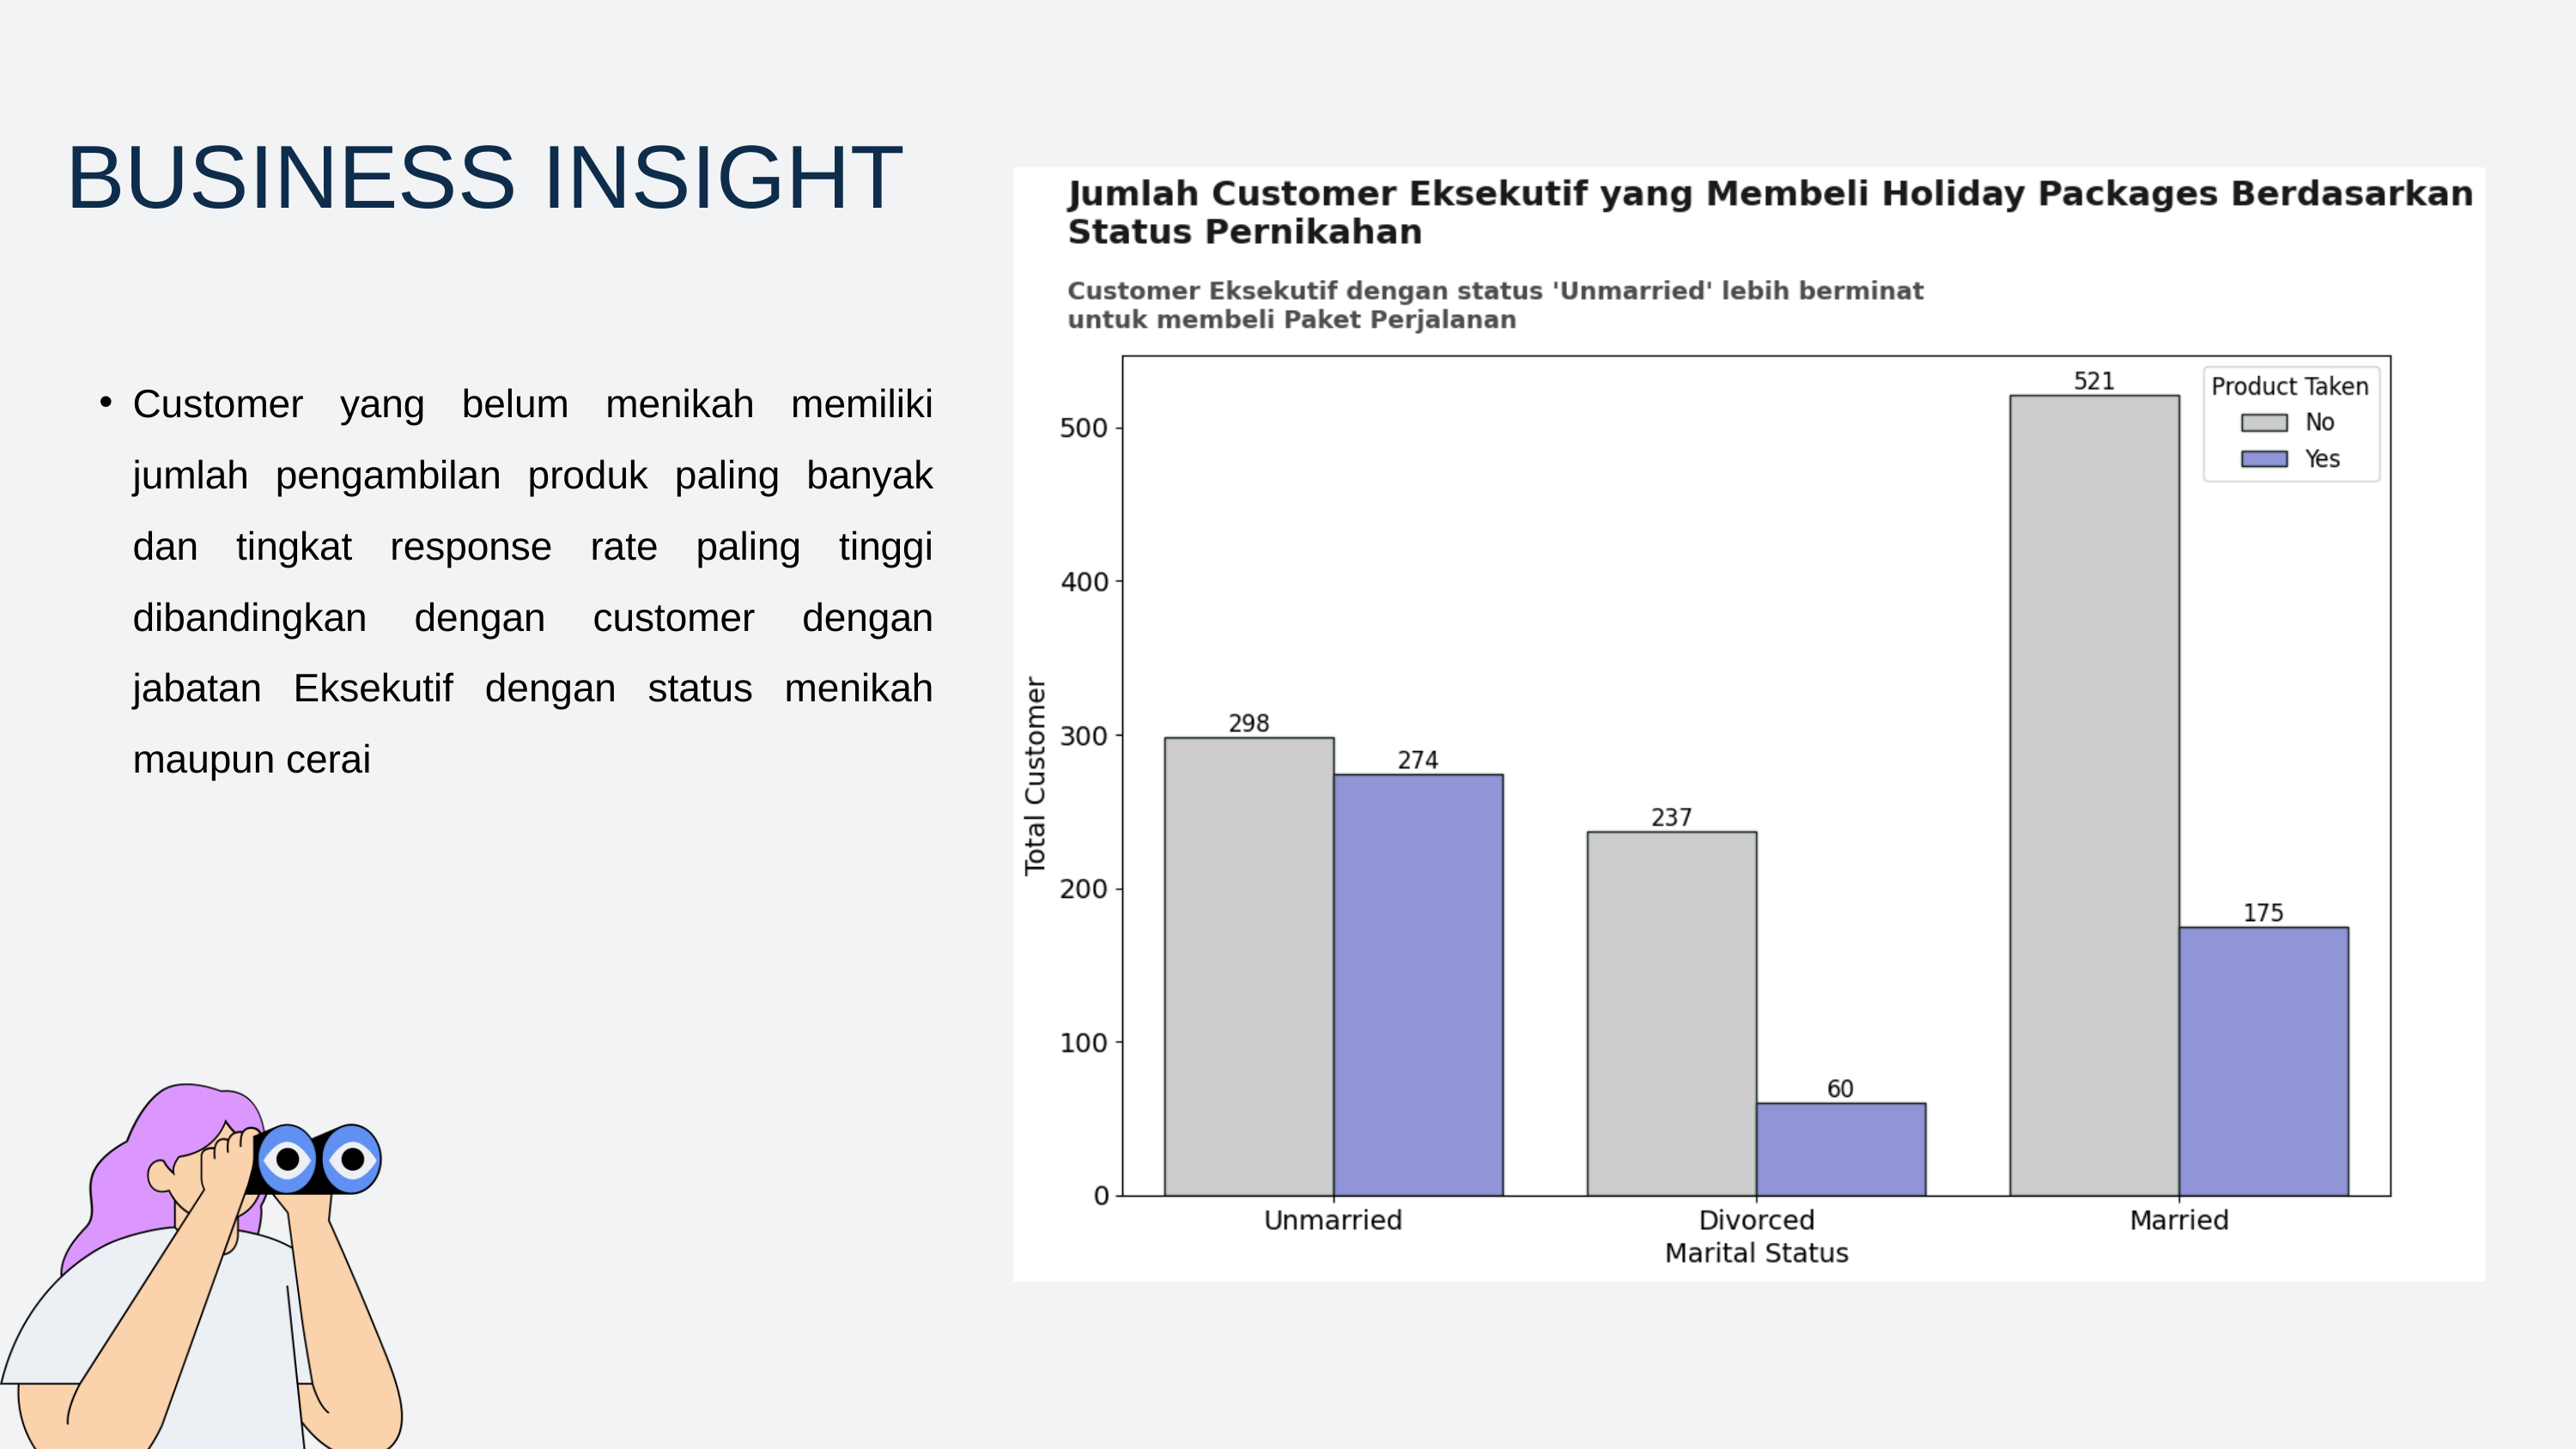

BUSINESS INSIGHT

Customer yang belum menikah memiliki jumlah pengambilan produk paling banyak dan tingkat response rate paling tinggi dibandingkan dengan customer dengan jabatan Eksekutif dengan status menikah maupun cerai